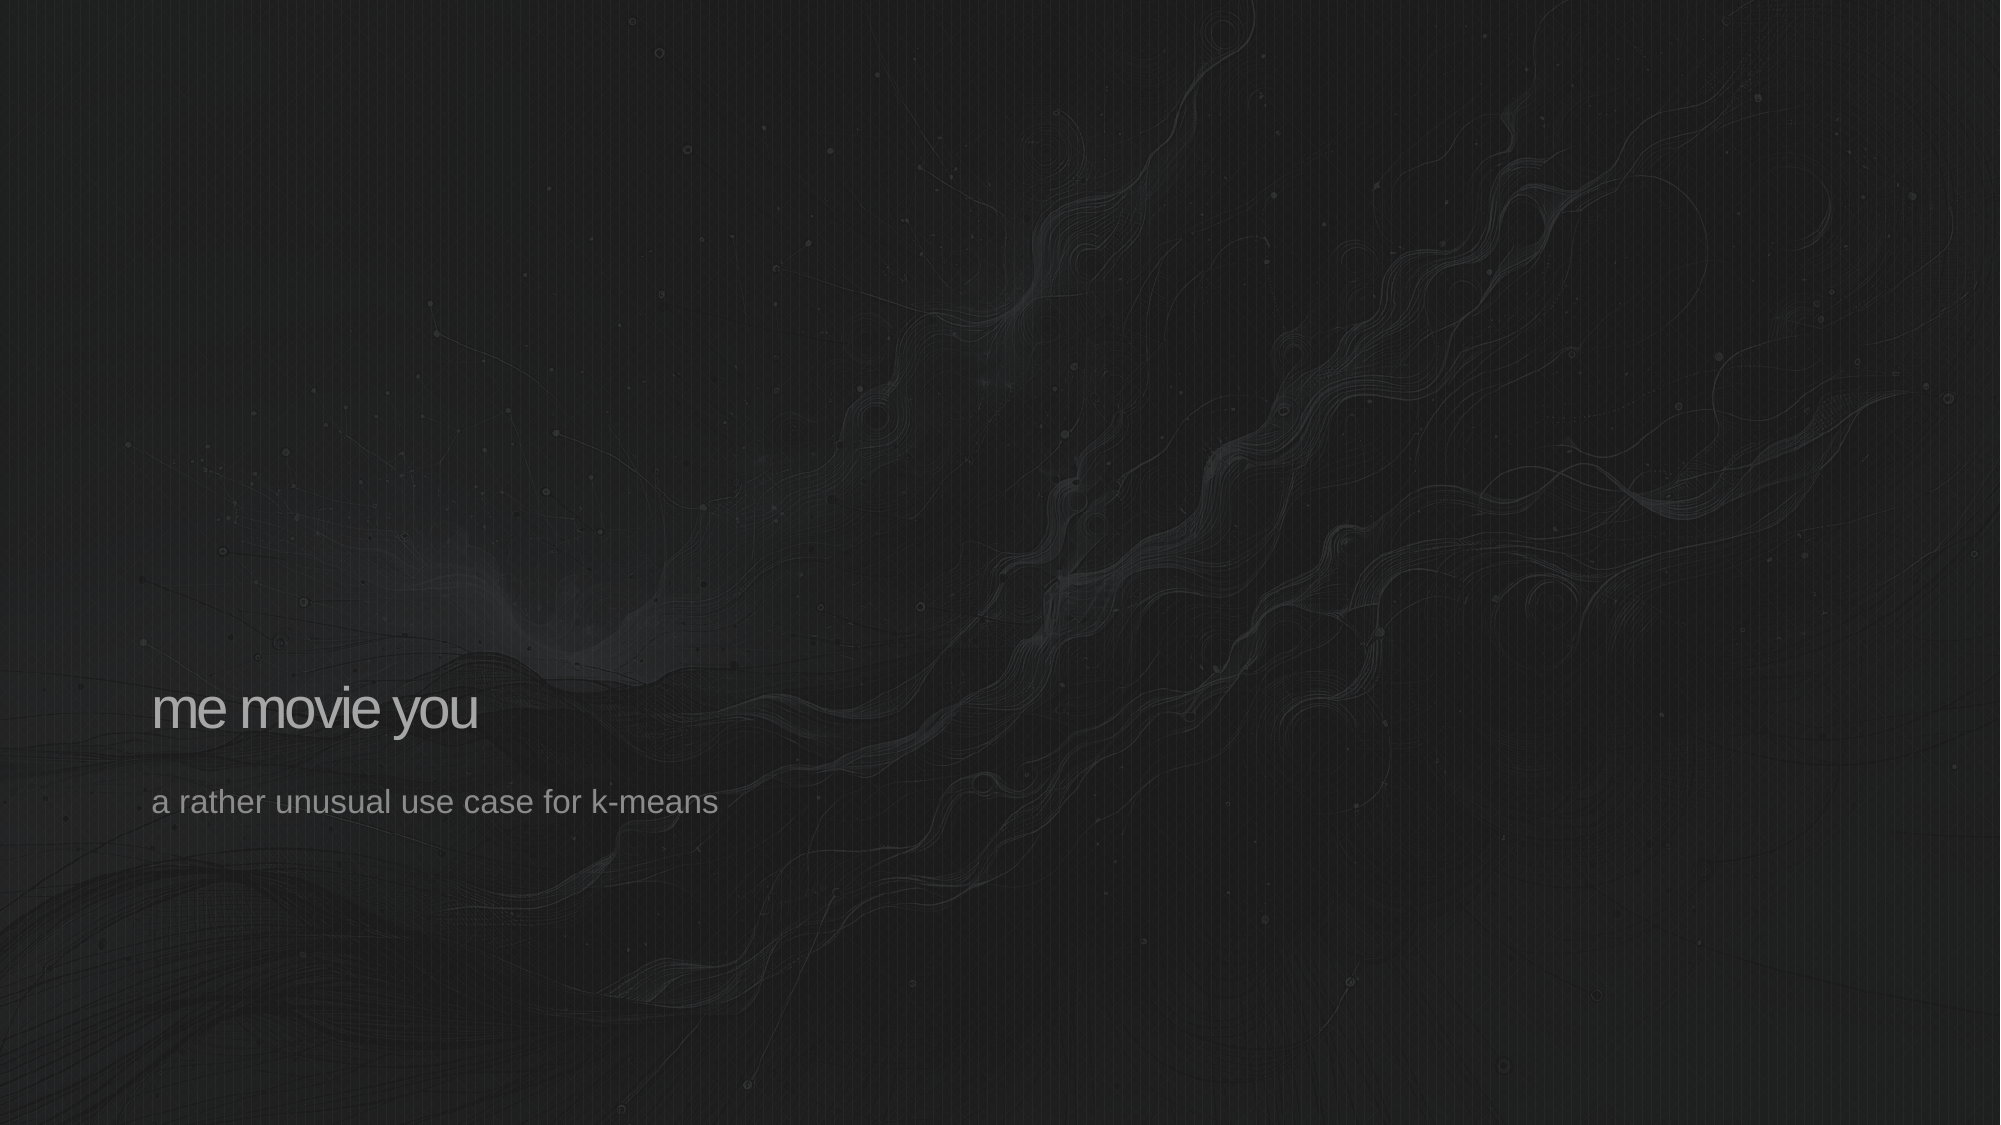

# me movie you
a rather unusual use case for k-means